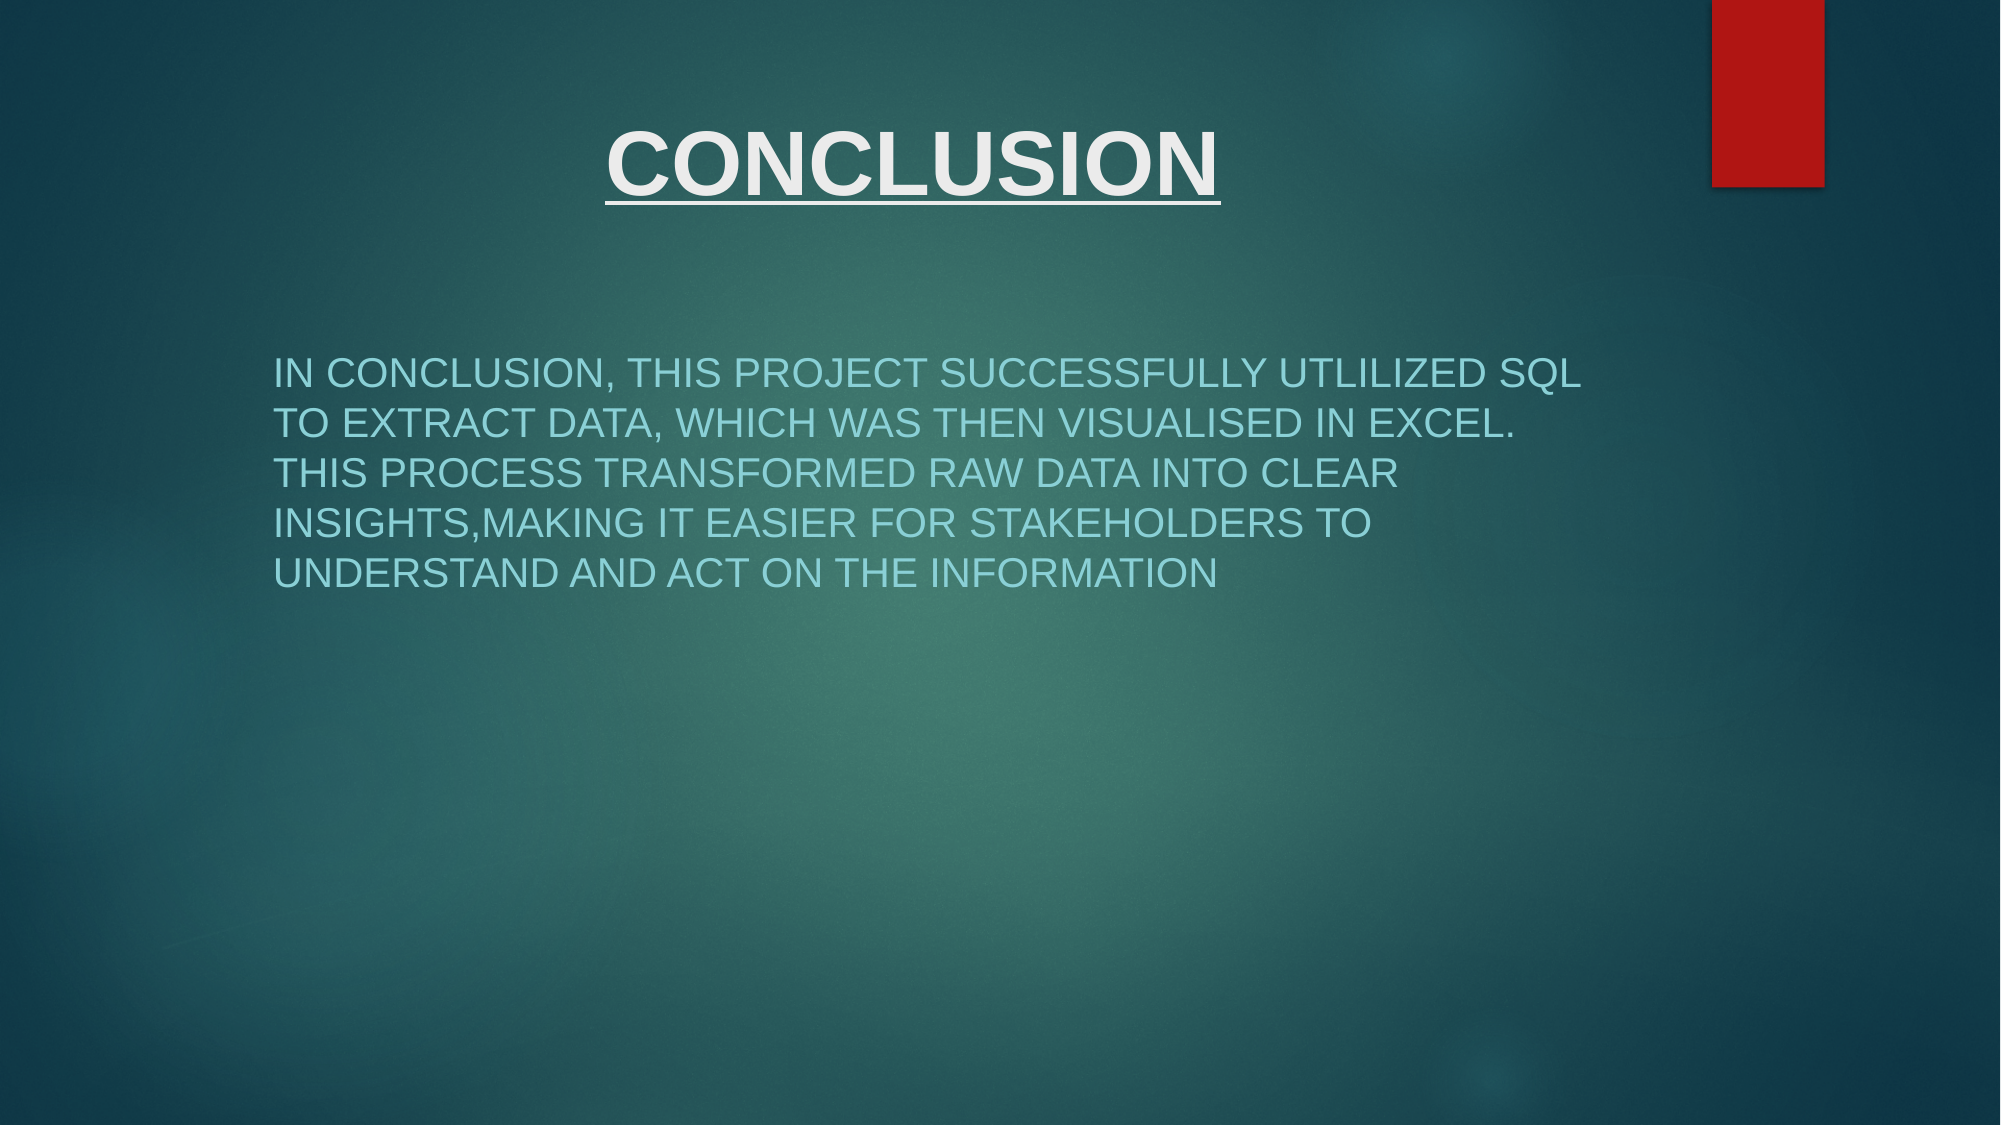

# CONCLUSION
IN CONCLUSION, THIS PROJECT SUCCESSFULLY UTLILIZED SQL TO EXTRACT DATA, WHICH WAS THEN VISUALISED IN EXCEL. THIS PROCESS TRANSFORMED RAW DATA INTO CLEAR INSIGHTS,MAKING IT EASIER FOR STAKEHOLDERS TO UNDERSTAND AND ACT ON THE INFORMATION